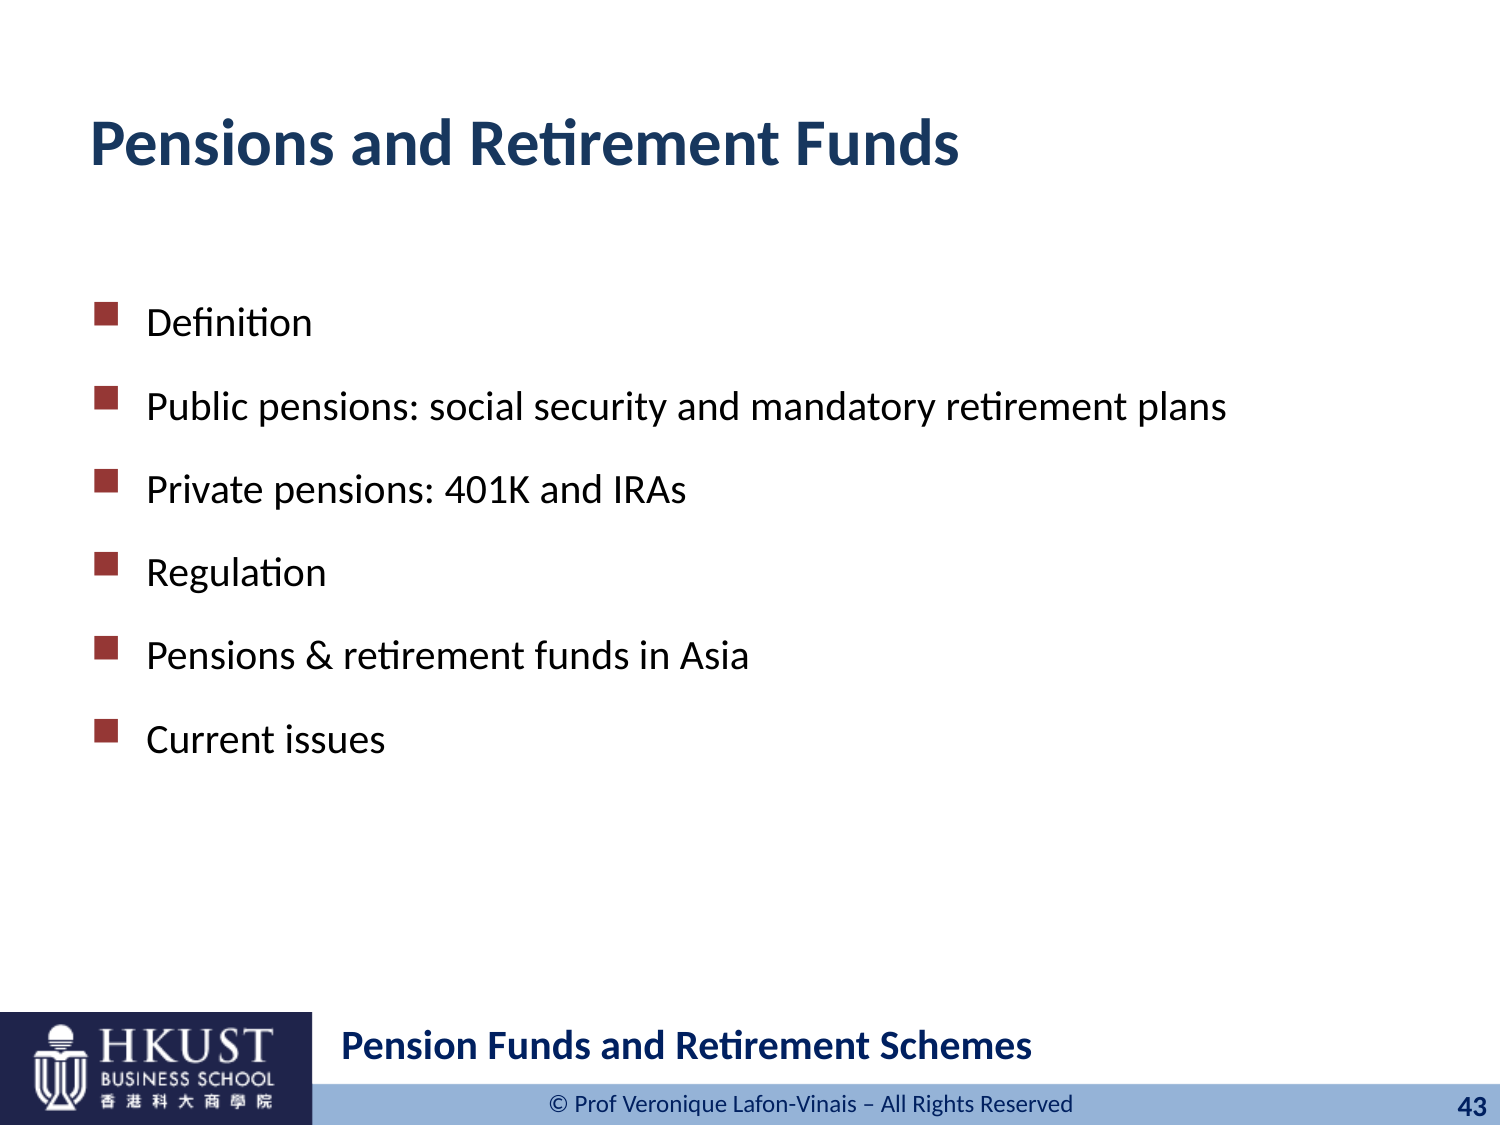

# Pensions and Retirement Funds
Definition
Public pensions: social security and mandatory retirement plans
Private pensions: 401K and IRAs
Regulation
Pensions & retirement funds in Asia
Current issues
Pension Funds and Retirement Schemes
43